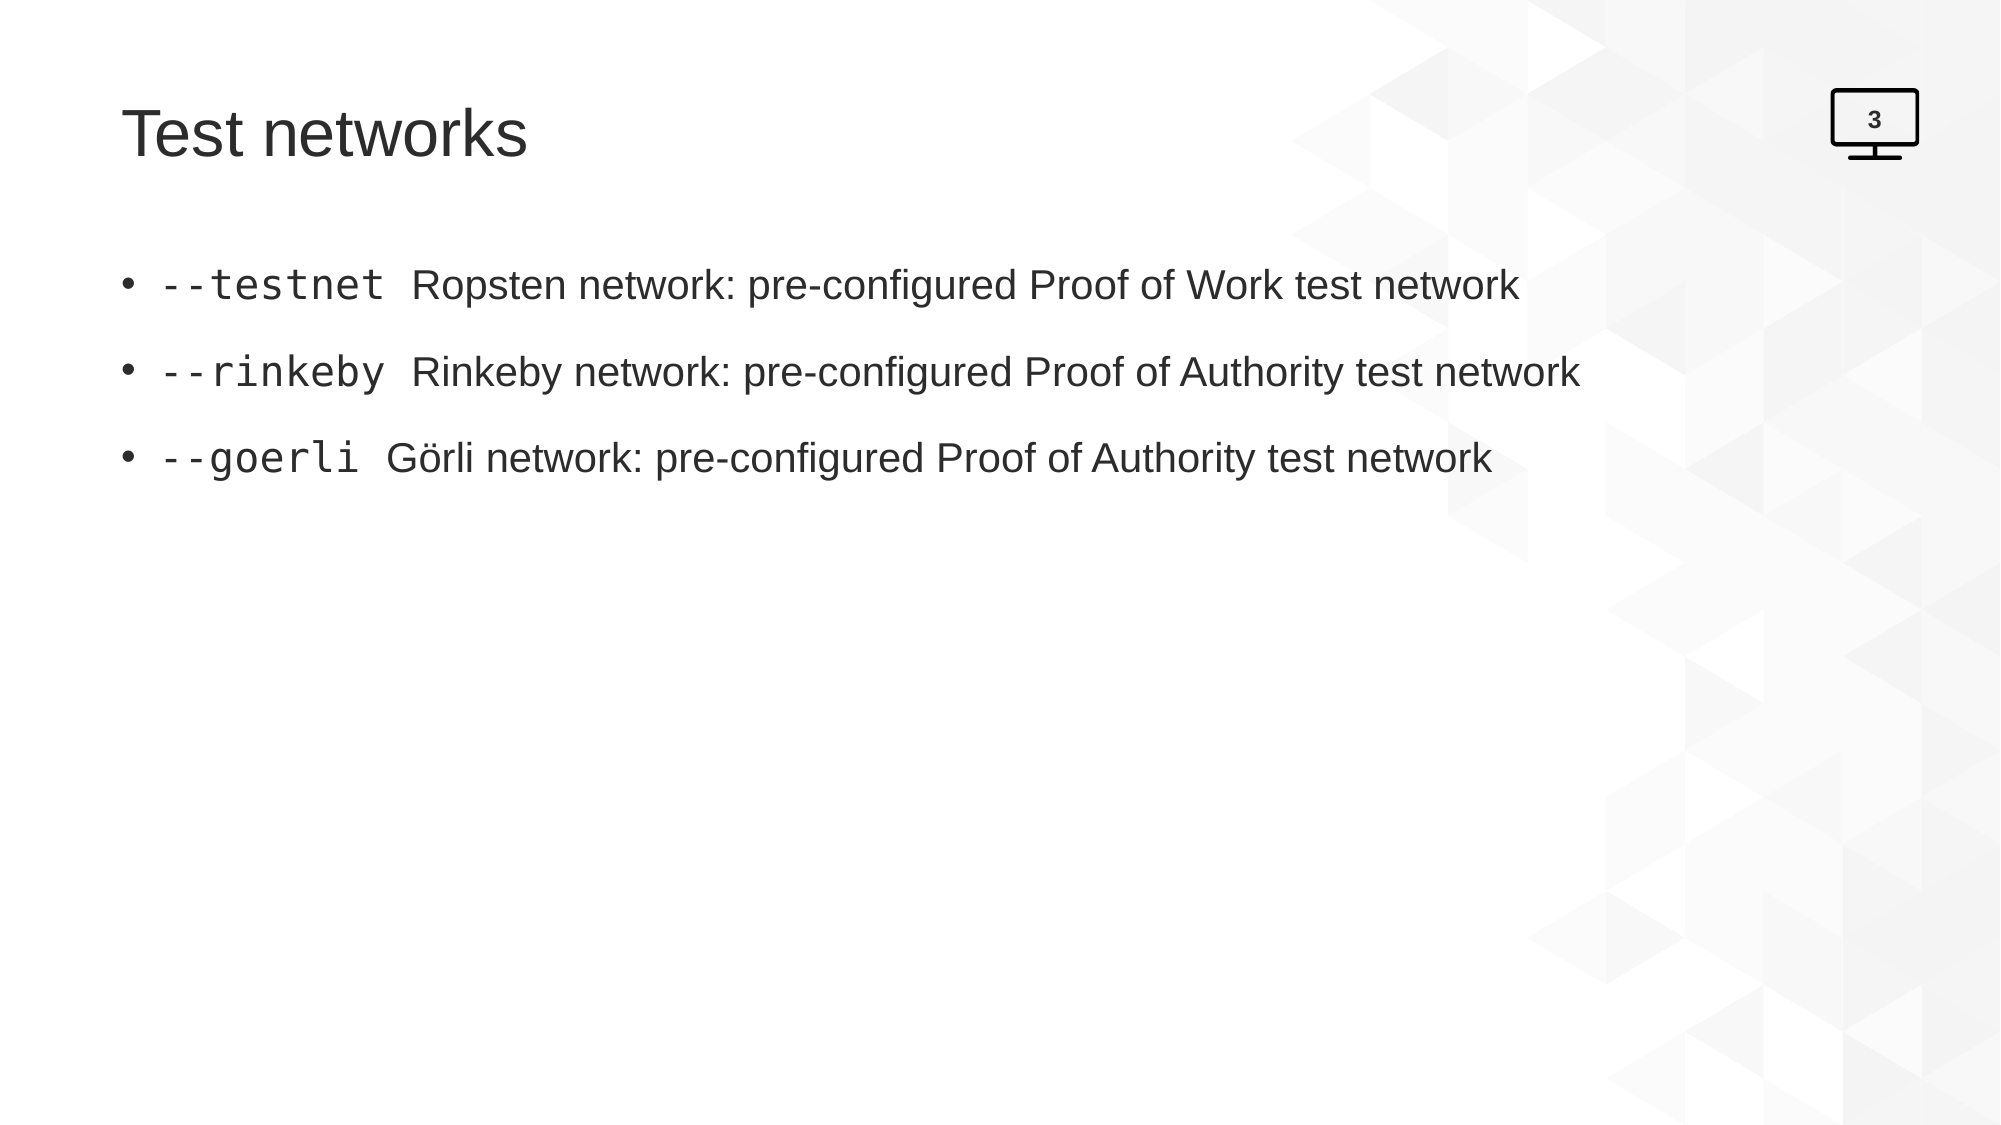

# Test networks
3
--testnet Ropsten network: pre-configured Proof of Work test network
--rinkeby Rinkeby network: pre-configured Proof of Authority test network
--goerli Görli network: pre-configured Proof of Authority test network